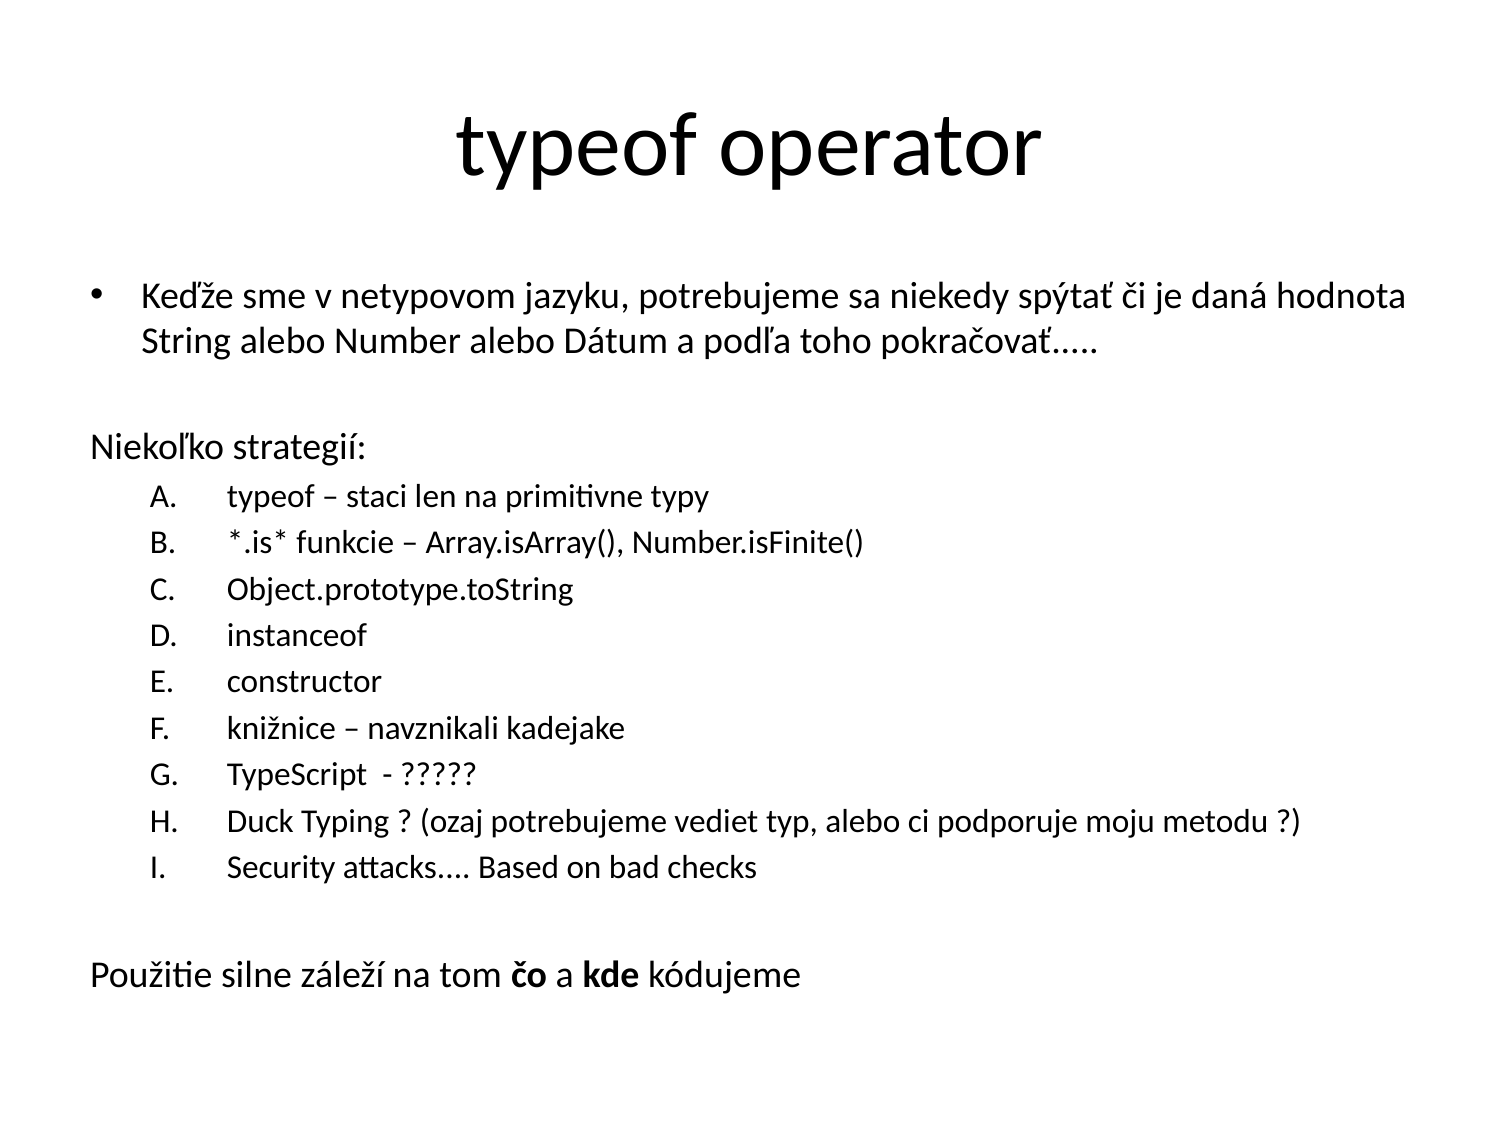

# typeof operator
Keďže sme v netypovom jazyku, potrebujeme sa niekedy spýtať či je daná hodnota String alebo Number alebo Dátum a podľa toho pokračovať.....

Niekoľko strategií:
typeof – staci len na primitivne typy
*.is* funkcie – Array.isArray(), Number.isFinite()
Object.prototype.toString
instanceof
constructor
knižnice – navznikali kadejake
TypeScript  - ?????
Duck Typing ? (ozaj potrebujeme vediet typ, alebo ci podporuje moju metodu ?)
Security attacks.... Based on bad checks

Použitie silne záleží na tom čo a kde kódujeme